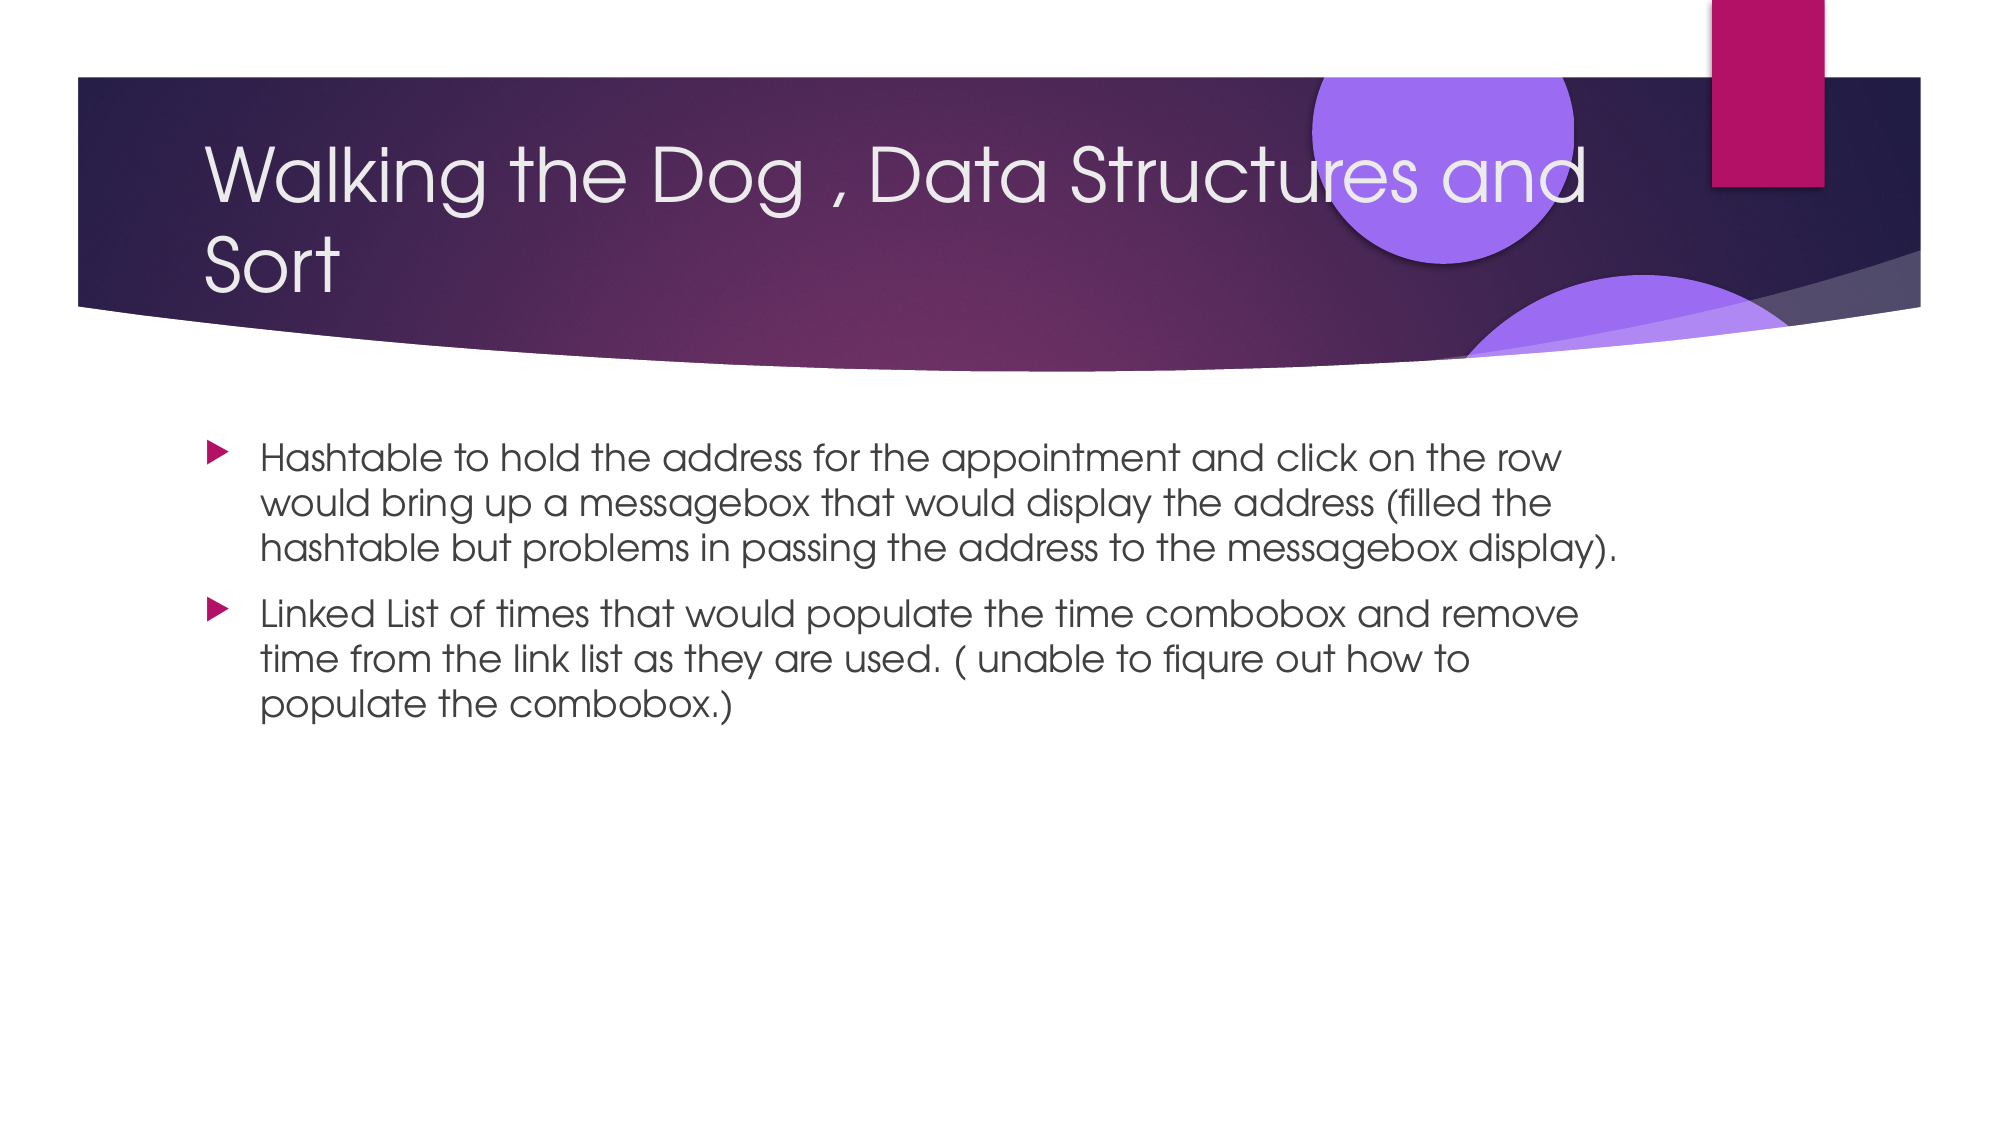

Walking the Dog , Data Structures and Sort
Hashtable to hold the address for the appointment and click on the row would bring up a messagebox that would display the address (filled the hashtable but problems in passing the address to the messagebox display).
Linked List of times that would populate the time combobox and remove time from the link list as they are used. ( unable to fiqure out how to populate the combobox.)